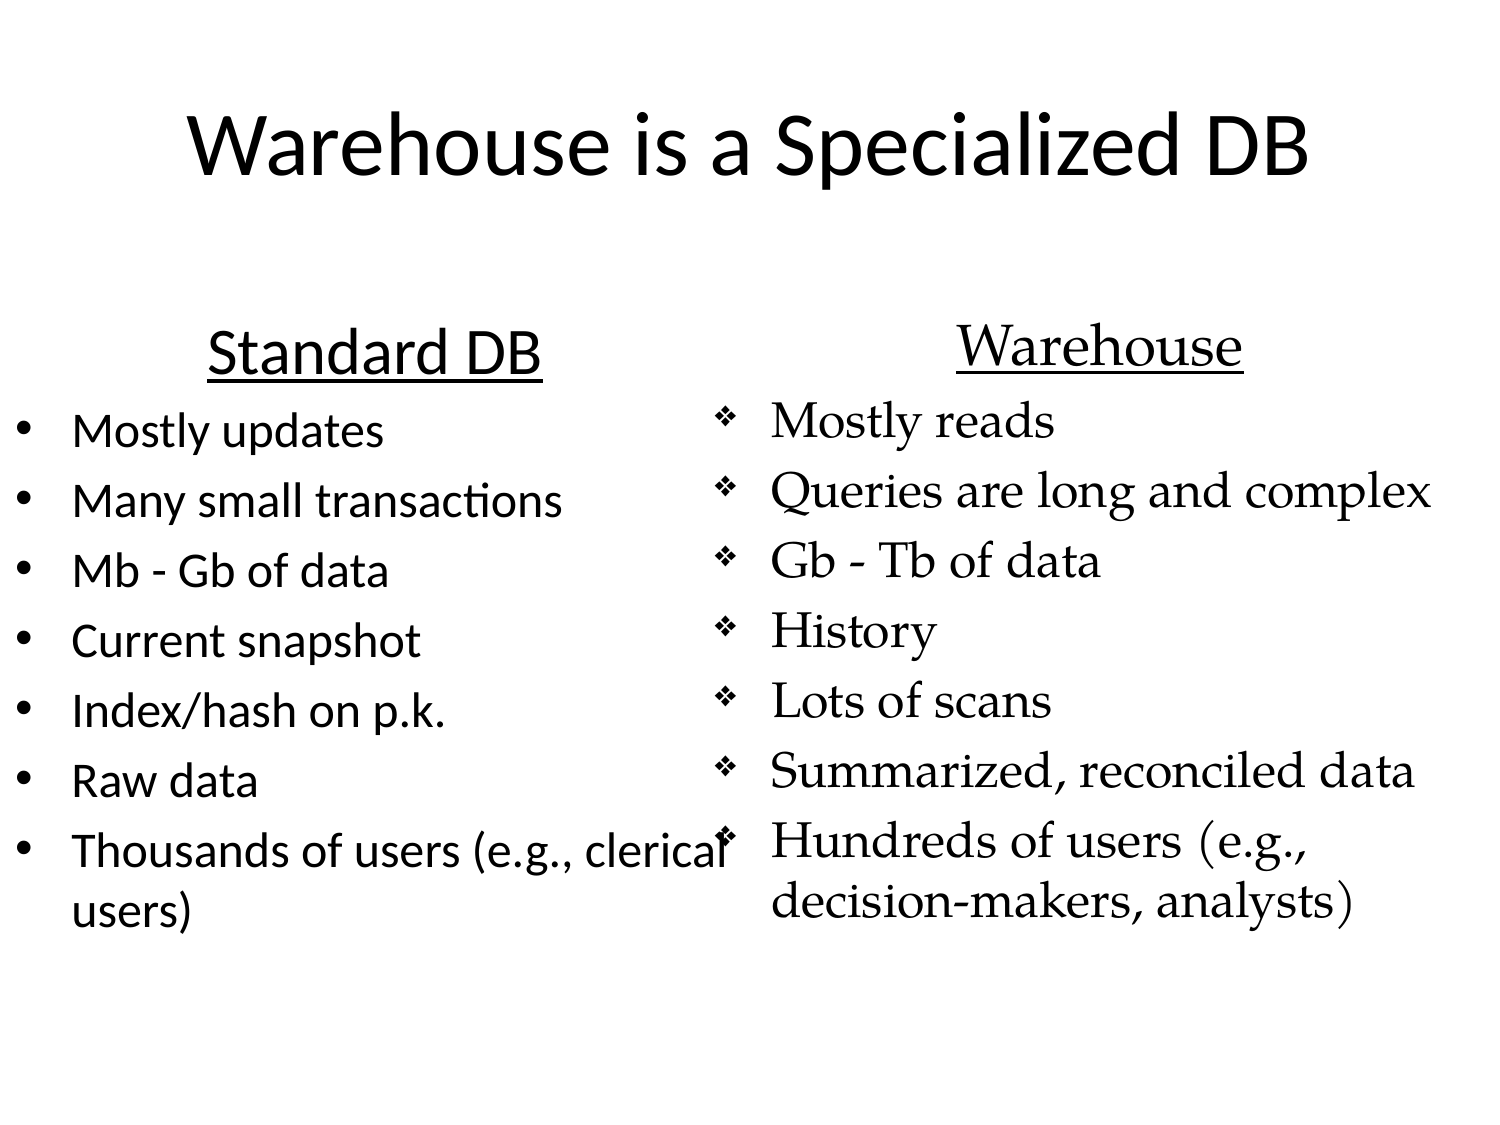

# Warehouse is a Specialized DB
Standard DB
Mostly updates
Many small transactions
Mb - Gb of data
Current snapshot
Index/hash on p.k.
Raw data
Thousands of users (e.g., clerical users)
Warehouse
Mostly reads
Queries are long and complex
Gb - Tb of data
History
Lots of scans
Summarized, reconciled data
Hundreds of users (e.g., decision-makers, analysts)